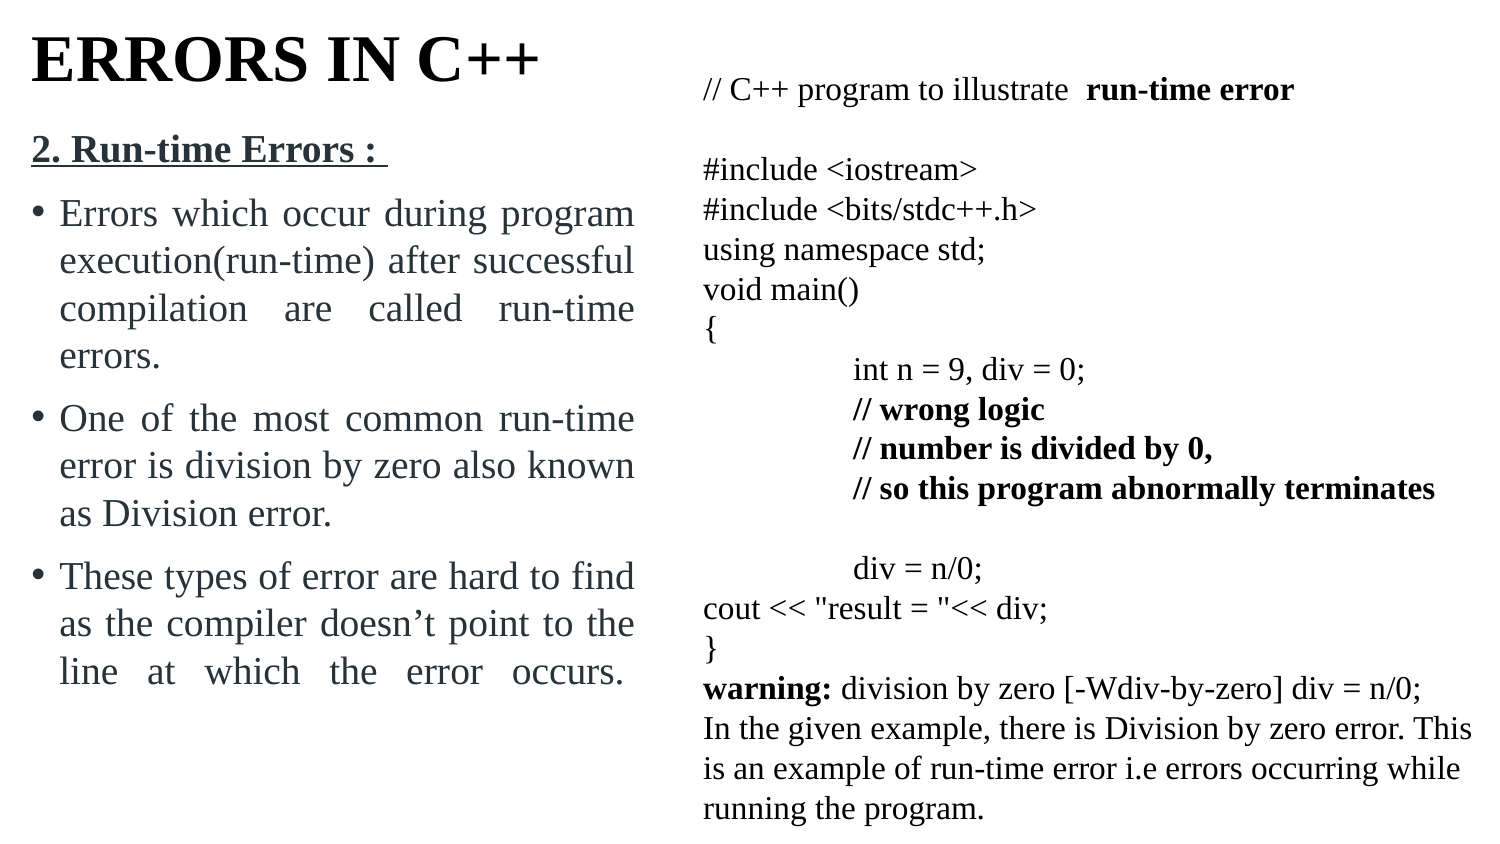

# ERRORS IN C++
// C++ program to illustrate  run-time error

#include <iostream>
#include <bits/stdc++.h>
using namespace std;
void main()
{
	int n = 9, div = 0;
	// wrong logic
	// number is divided by 0,
	// so this program abnormally terminates

	div = n/0;
cout << "result = "<< div;
}
warning: division by zero [-Wdiv-by-zero] div = n/0;
In the given example, there is Division by zero error. This is an example of run-time error i.e errors occurring while running the program.
2. Run-time Errors :
Errors which occur during program execution(run-time) after successful compilation are called run-time errors.
One of the most common run-time error is division by zero also known as Division error.
These types of error are hard to find as the compiler doesn’t point to the line at which the error occurs.